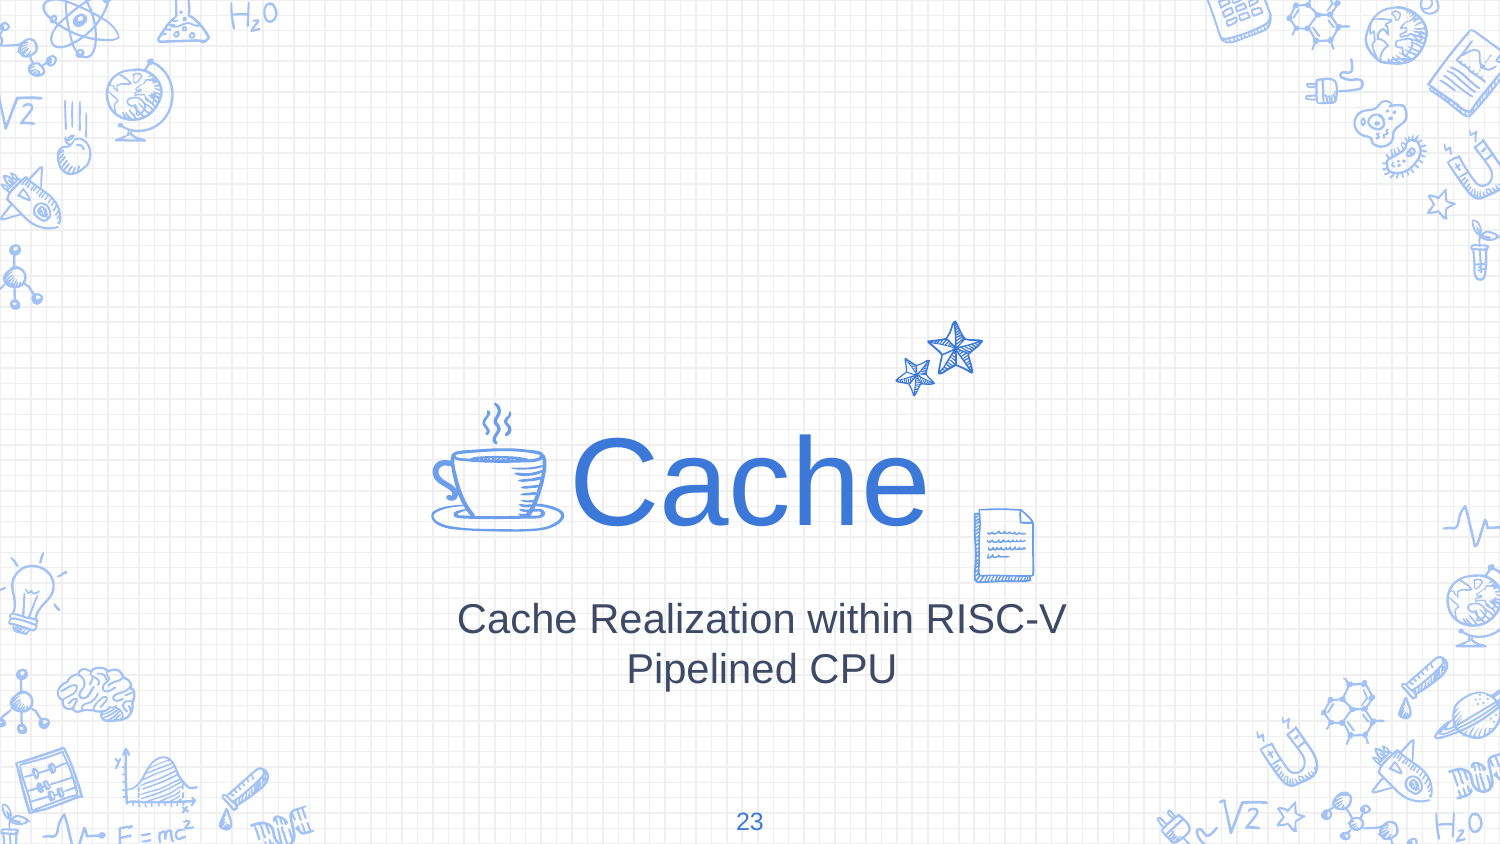

Cache

Cache Realization within RISC-V Pipelined CPU
23